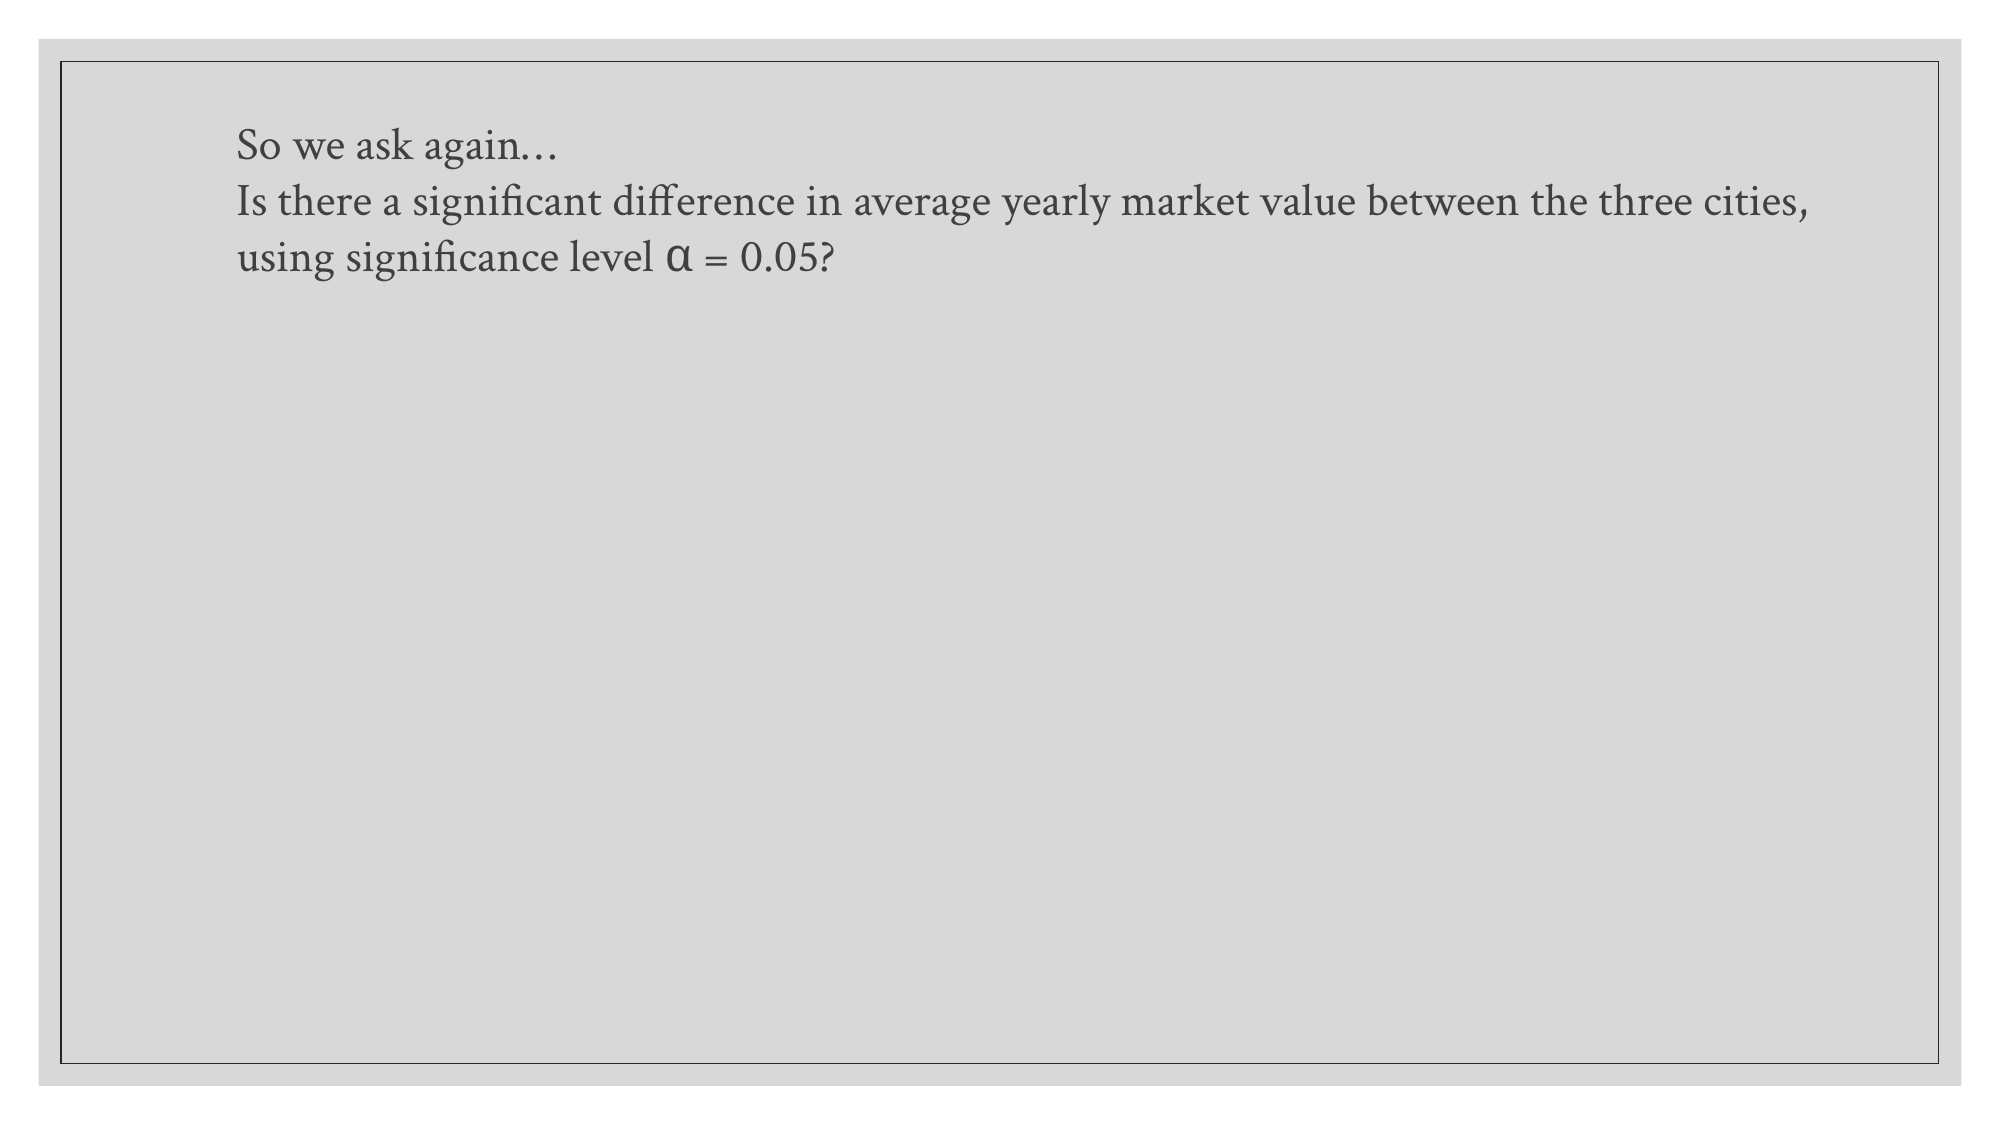

# So we ask again… Is there a significant difference in average yearly market value between the three cities, using significance level α = 0.05?